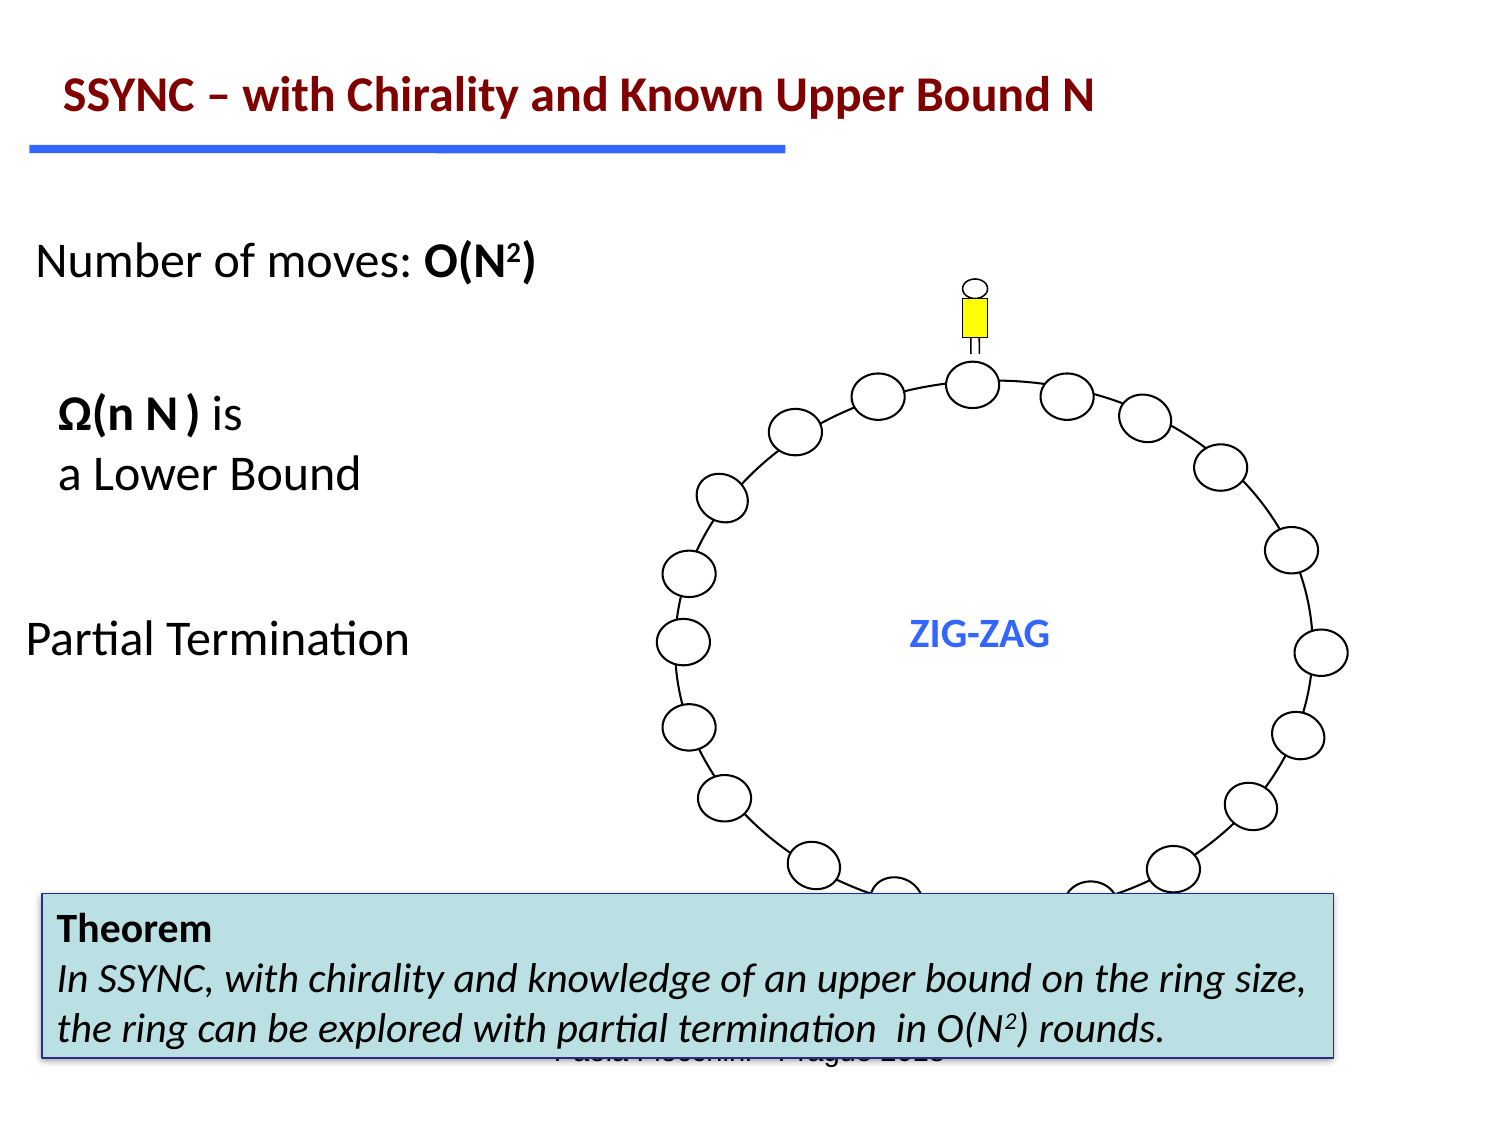

SSYNC – with Chirality and Known Upper Bound N

Number of moves: O(N2)

Ω(n N ) is
a Lower Bound
Partial Termination
ZIG-ZAG
Theorem
In SSYNC, with chirality and knowledge of an upper bound on the ring size,
the ring can be explored with partial termination  in O(N2) rounds.
Paola Flocchini - Prague 2018